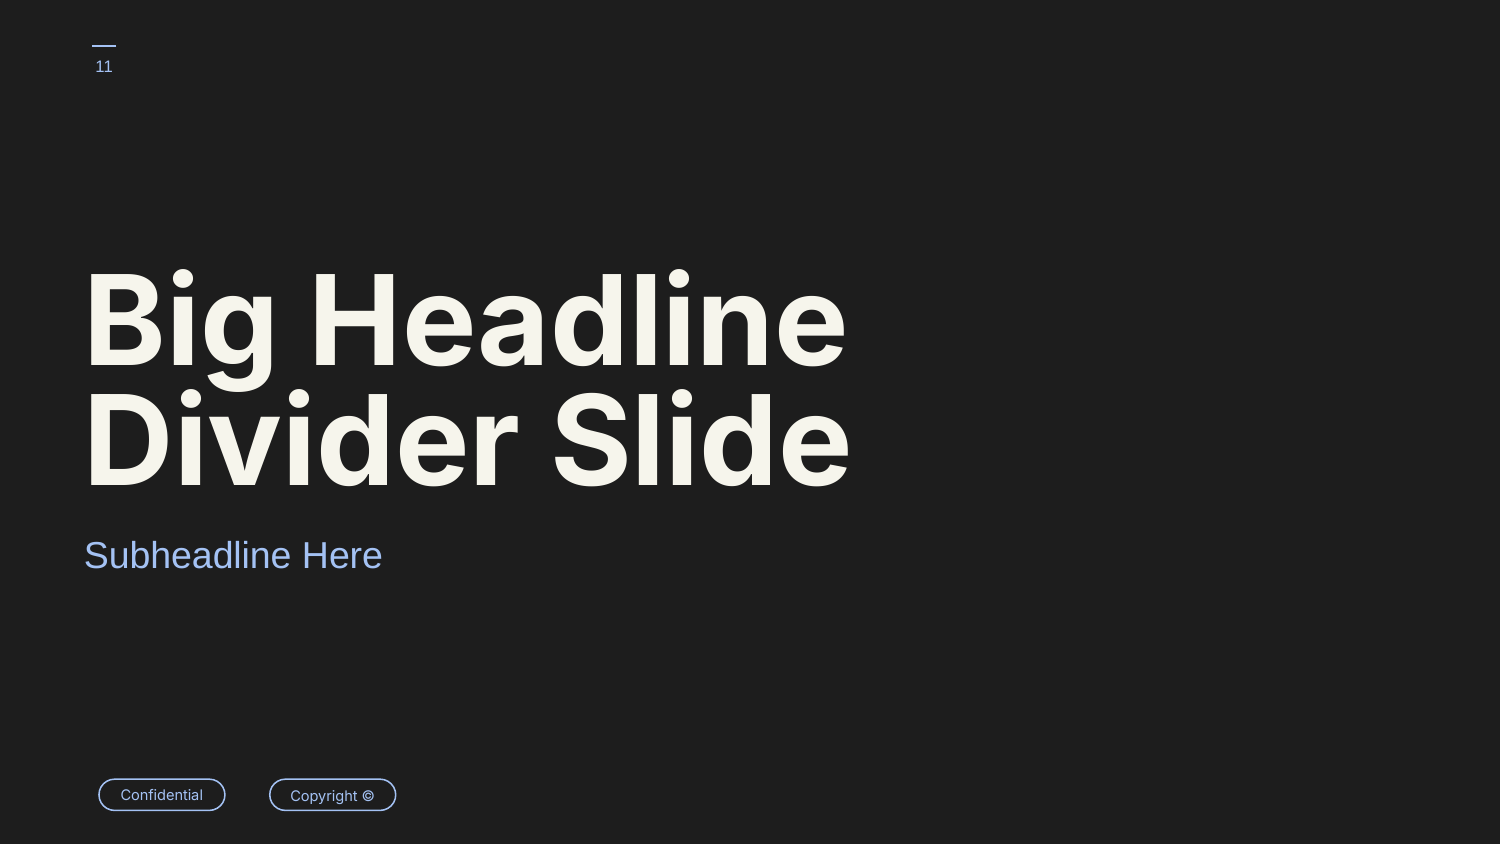

11
# Big Headline
Divider Slide
Subheadline Here